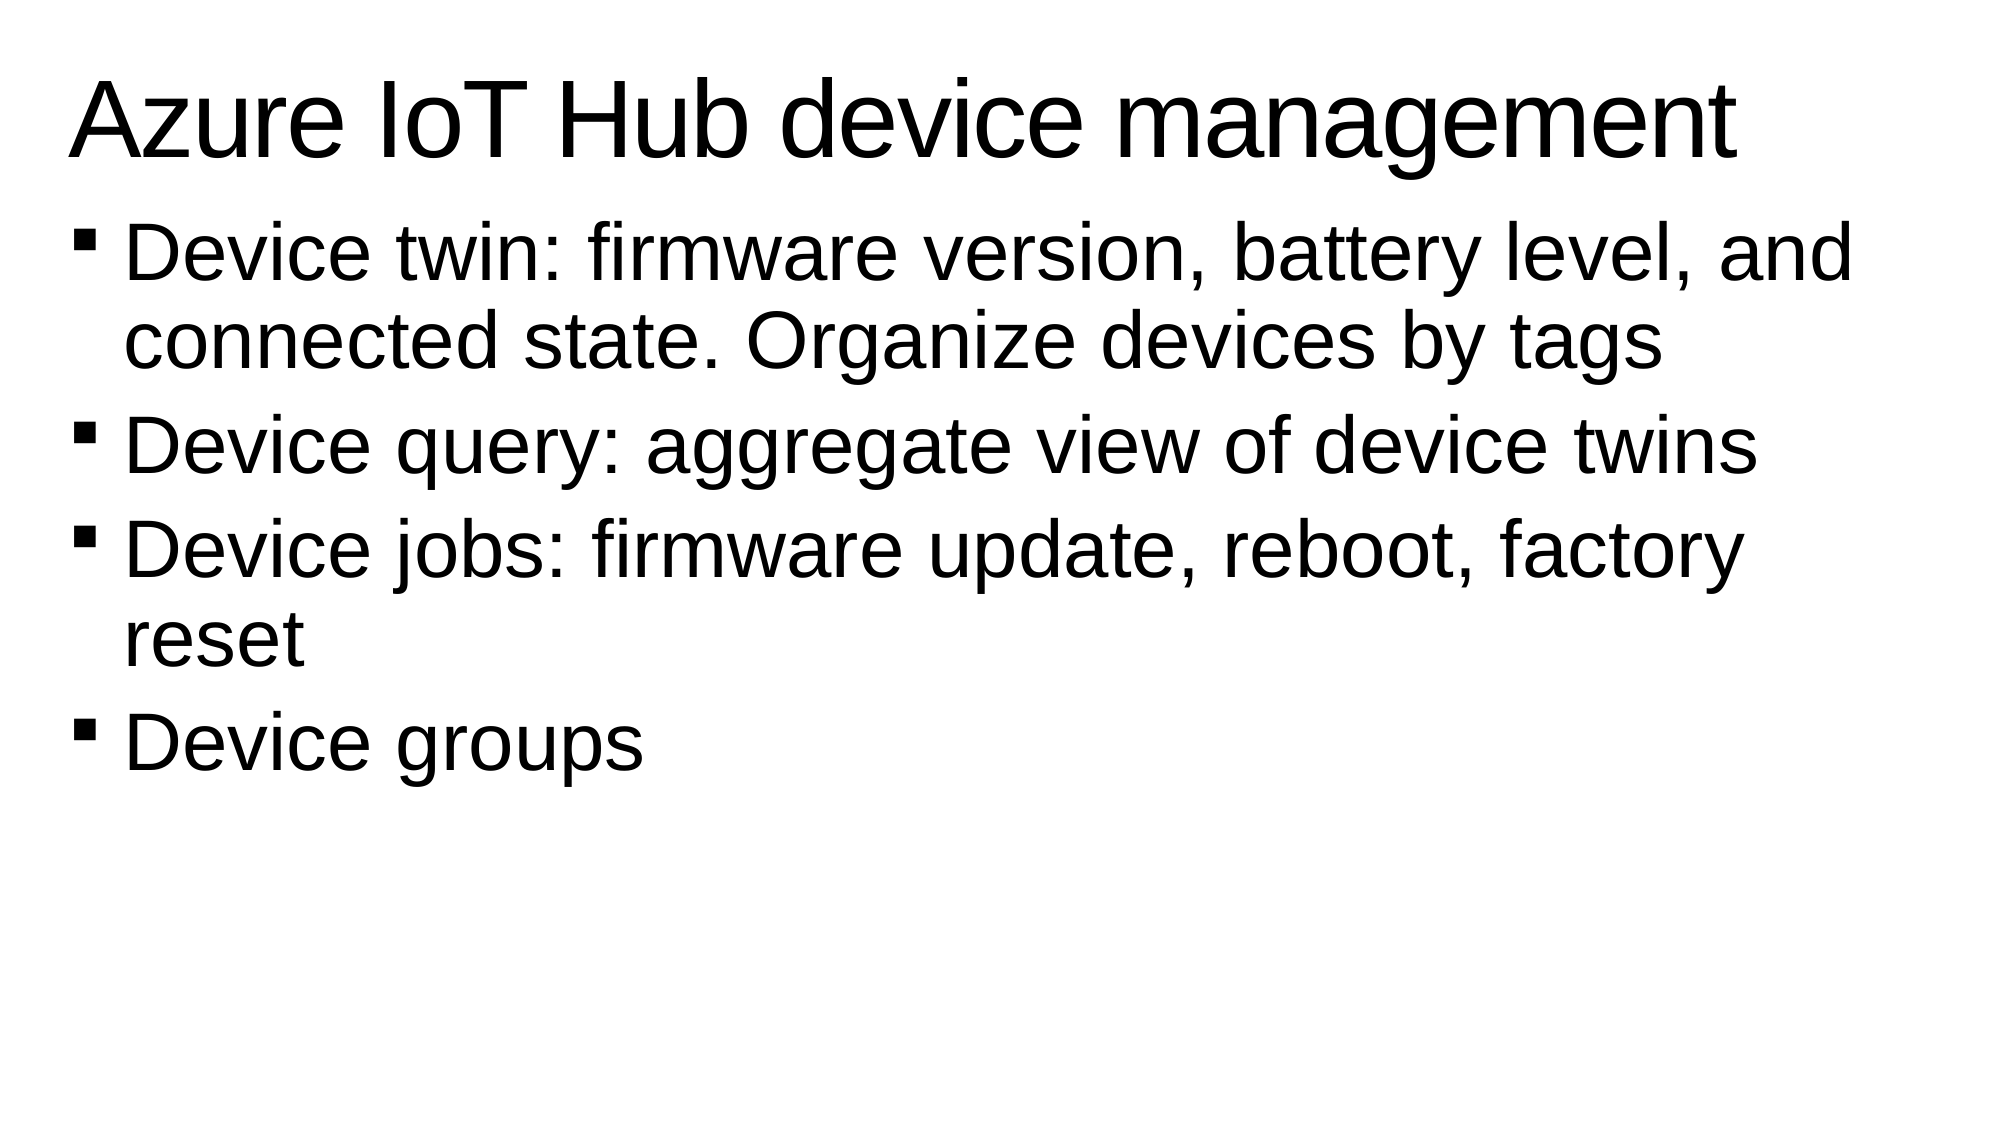

# Azure IoT Hub device management
Device twin: firmware version, battery level, and connected state. Organize devices by tags
Device query: aggregate view of device twins
Device jobs: firmware update, reboot, factory reset
Device groups